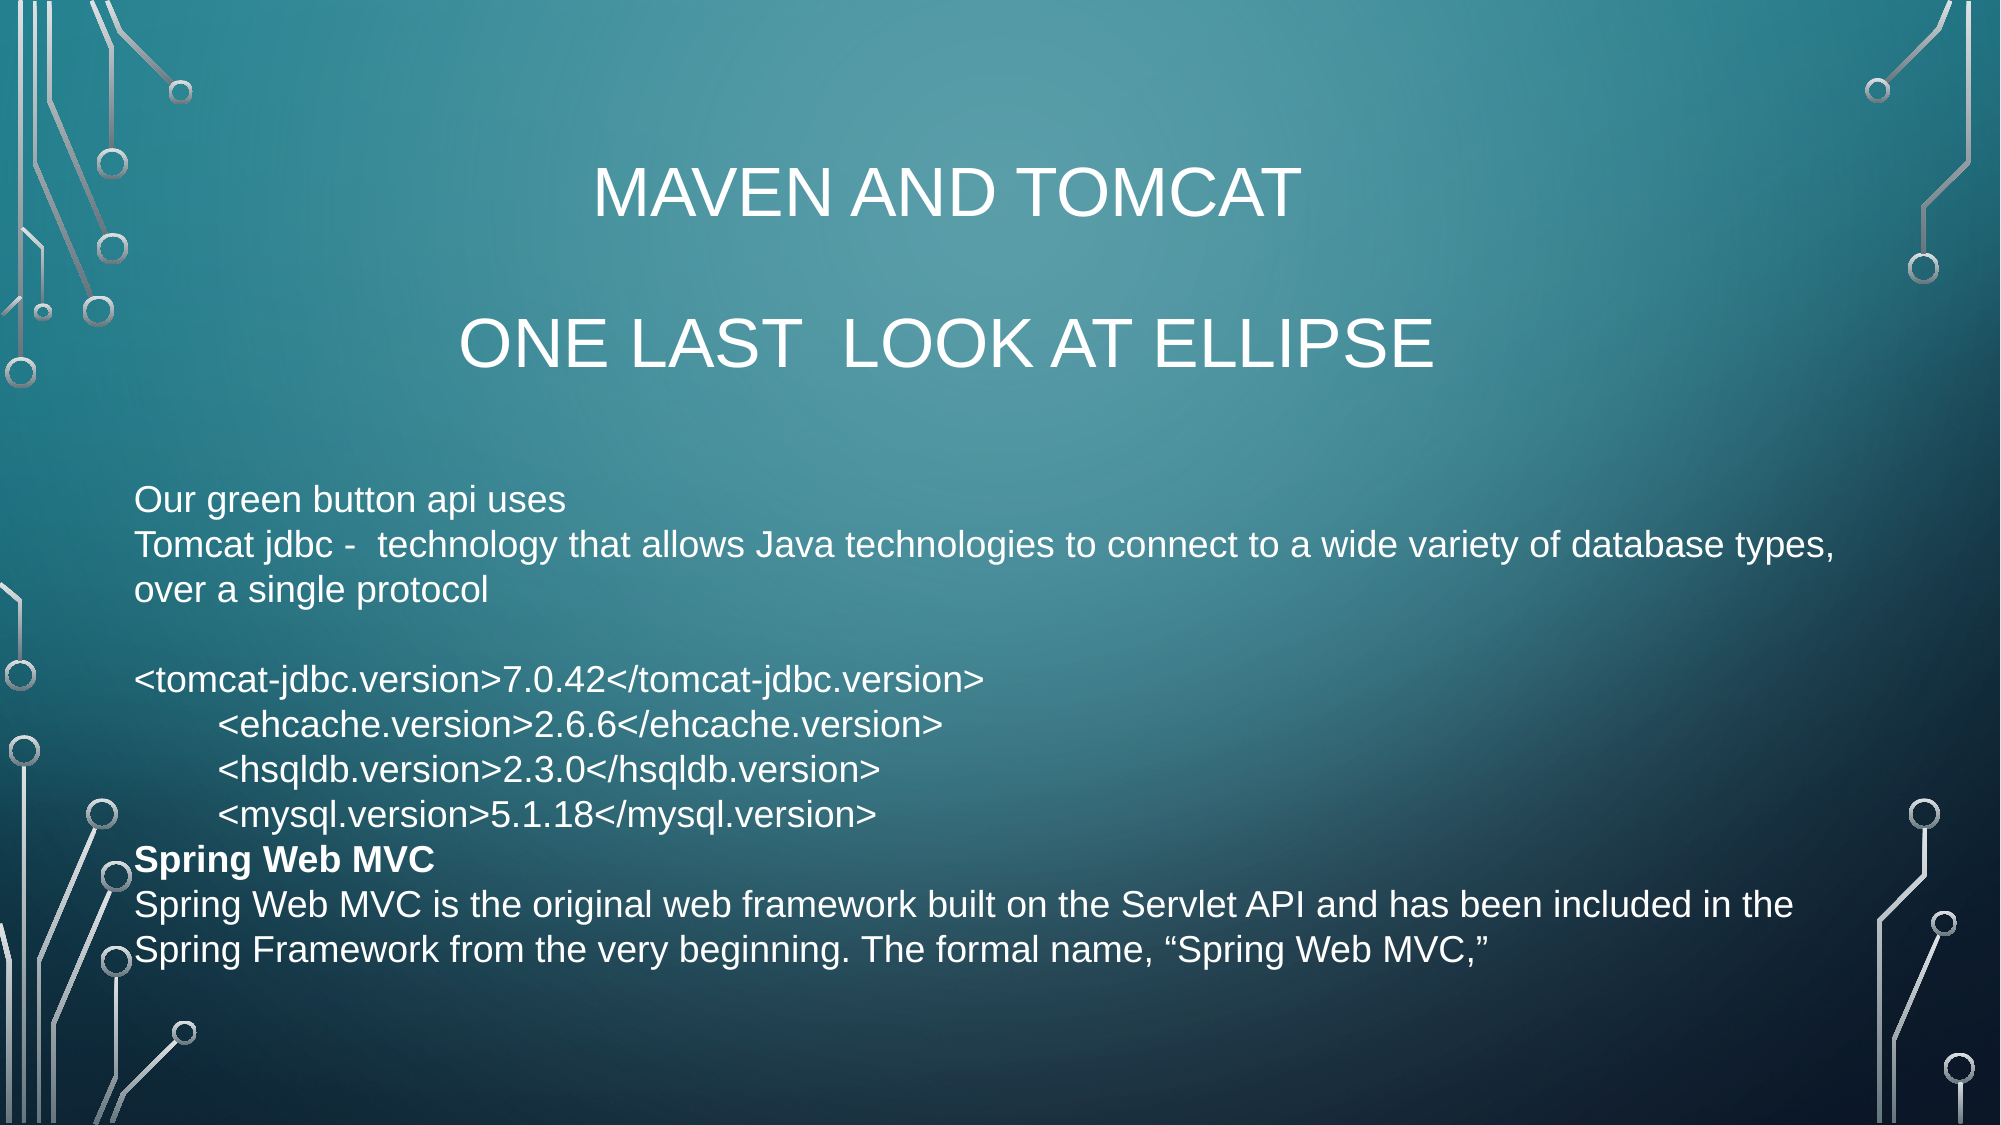

# Maven and tomcat One last  look at ellipse
Our green button api uses
Tomcat jdbc -  technology that allows Java technologies to connect to a wide variety of database types,
over a single protocol

<tomcat-jdbc.version>7.0.42</tomcat-jdbc.version>
        <ehcache.version>2.6.6</ehcache.version>
        <hsqldb.version>2.3.0</hsqldb.version>
        <mysql.version>5.1.18</mysql.version>
Spring Web MVC
Spring Web MVC is the original web framework built on the Servlet API and has been included in the
Spring Framework from the very beginning. The formal name, “Spring Web MVC,”